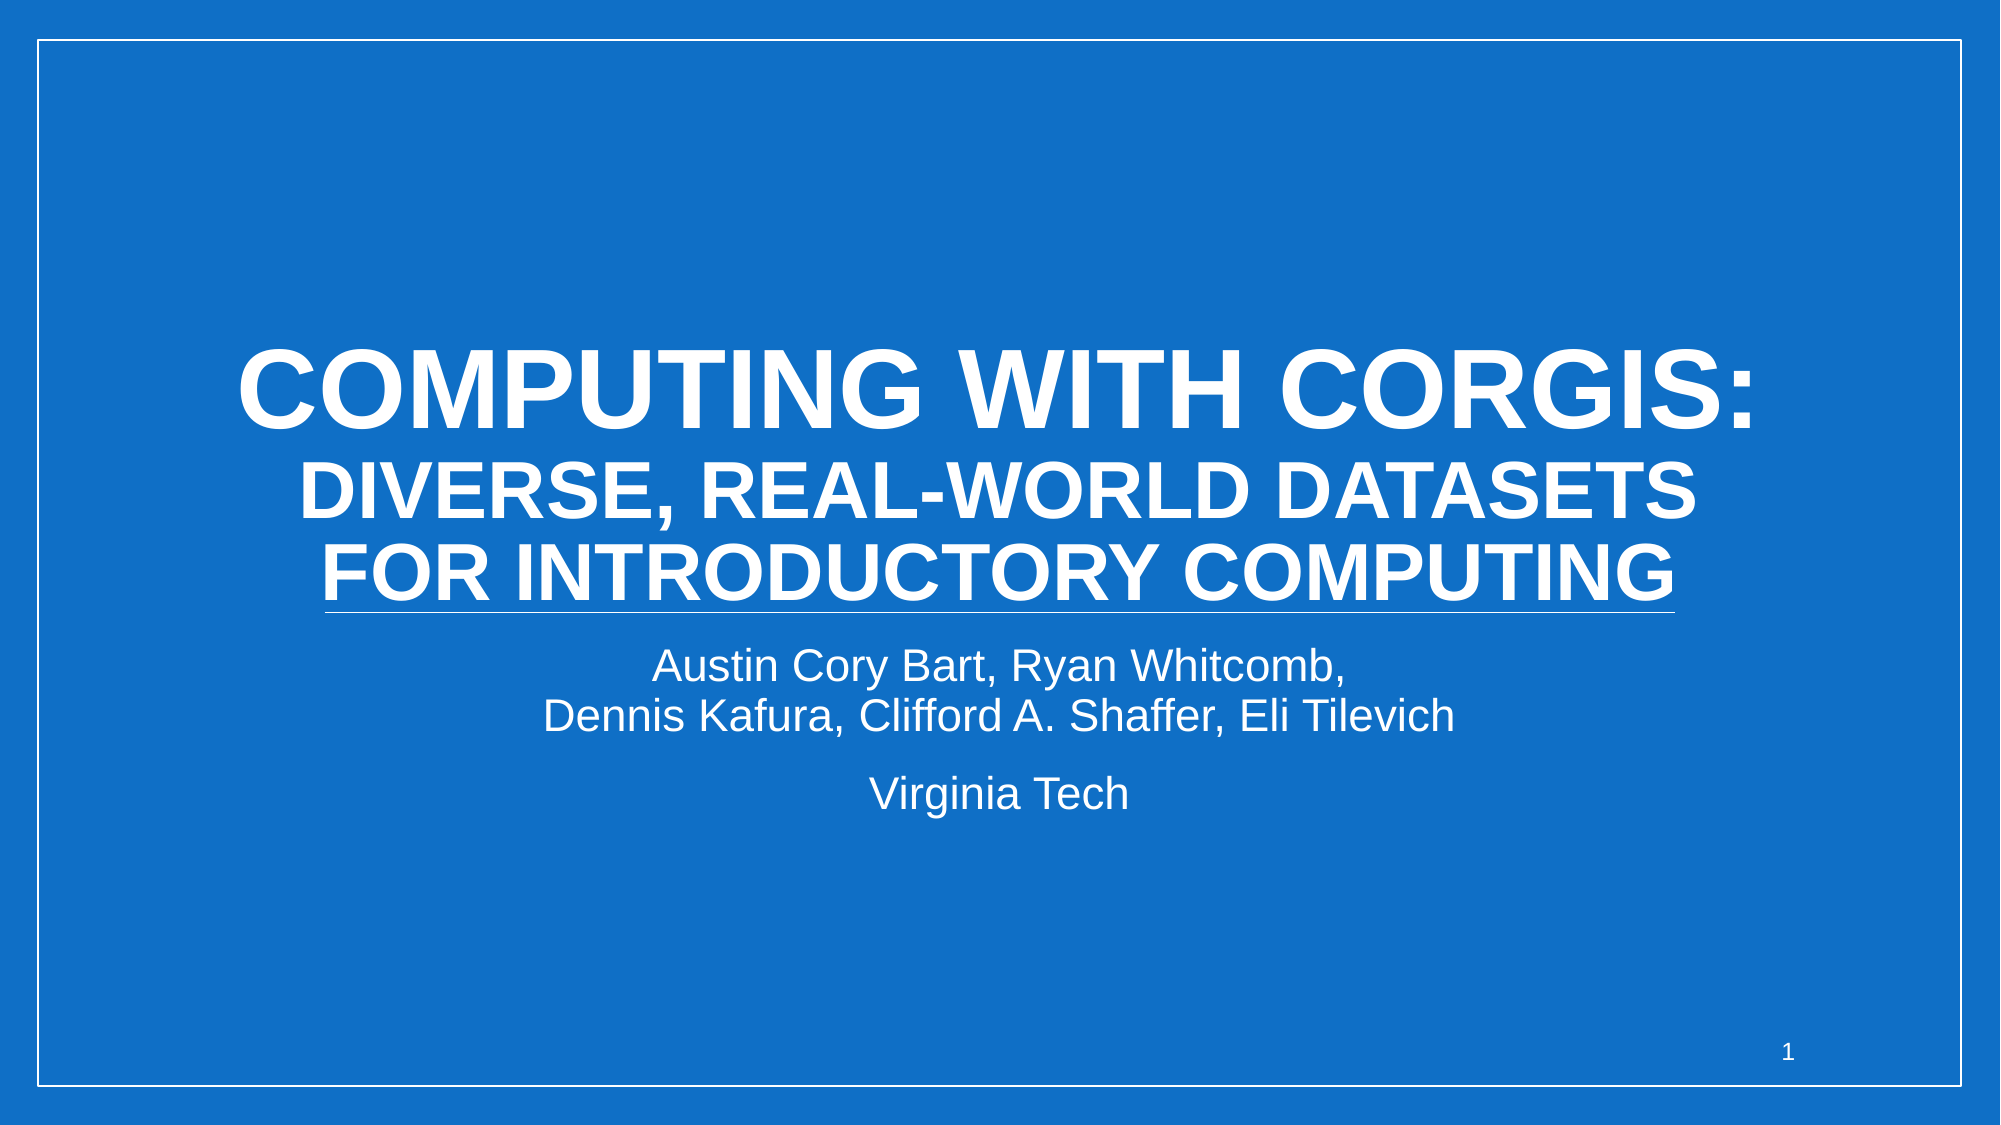

# Computing with CORGIS: Diverse, Real-world Datasets for Introductory Computing
Austin Cory Bart, Ryan Whitcomb,
Dennis Kafura, Clifford A. Shaffer, Eli Tilevich
Virginia Tech
1